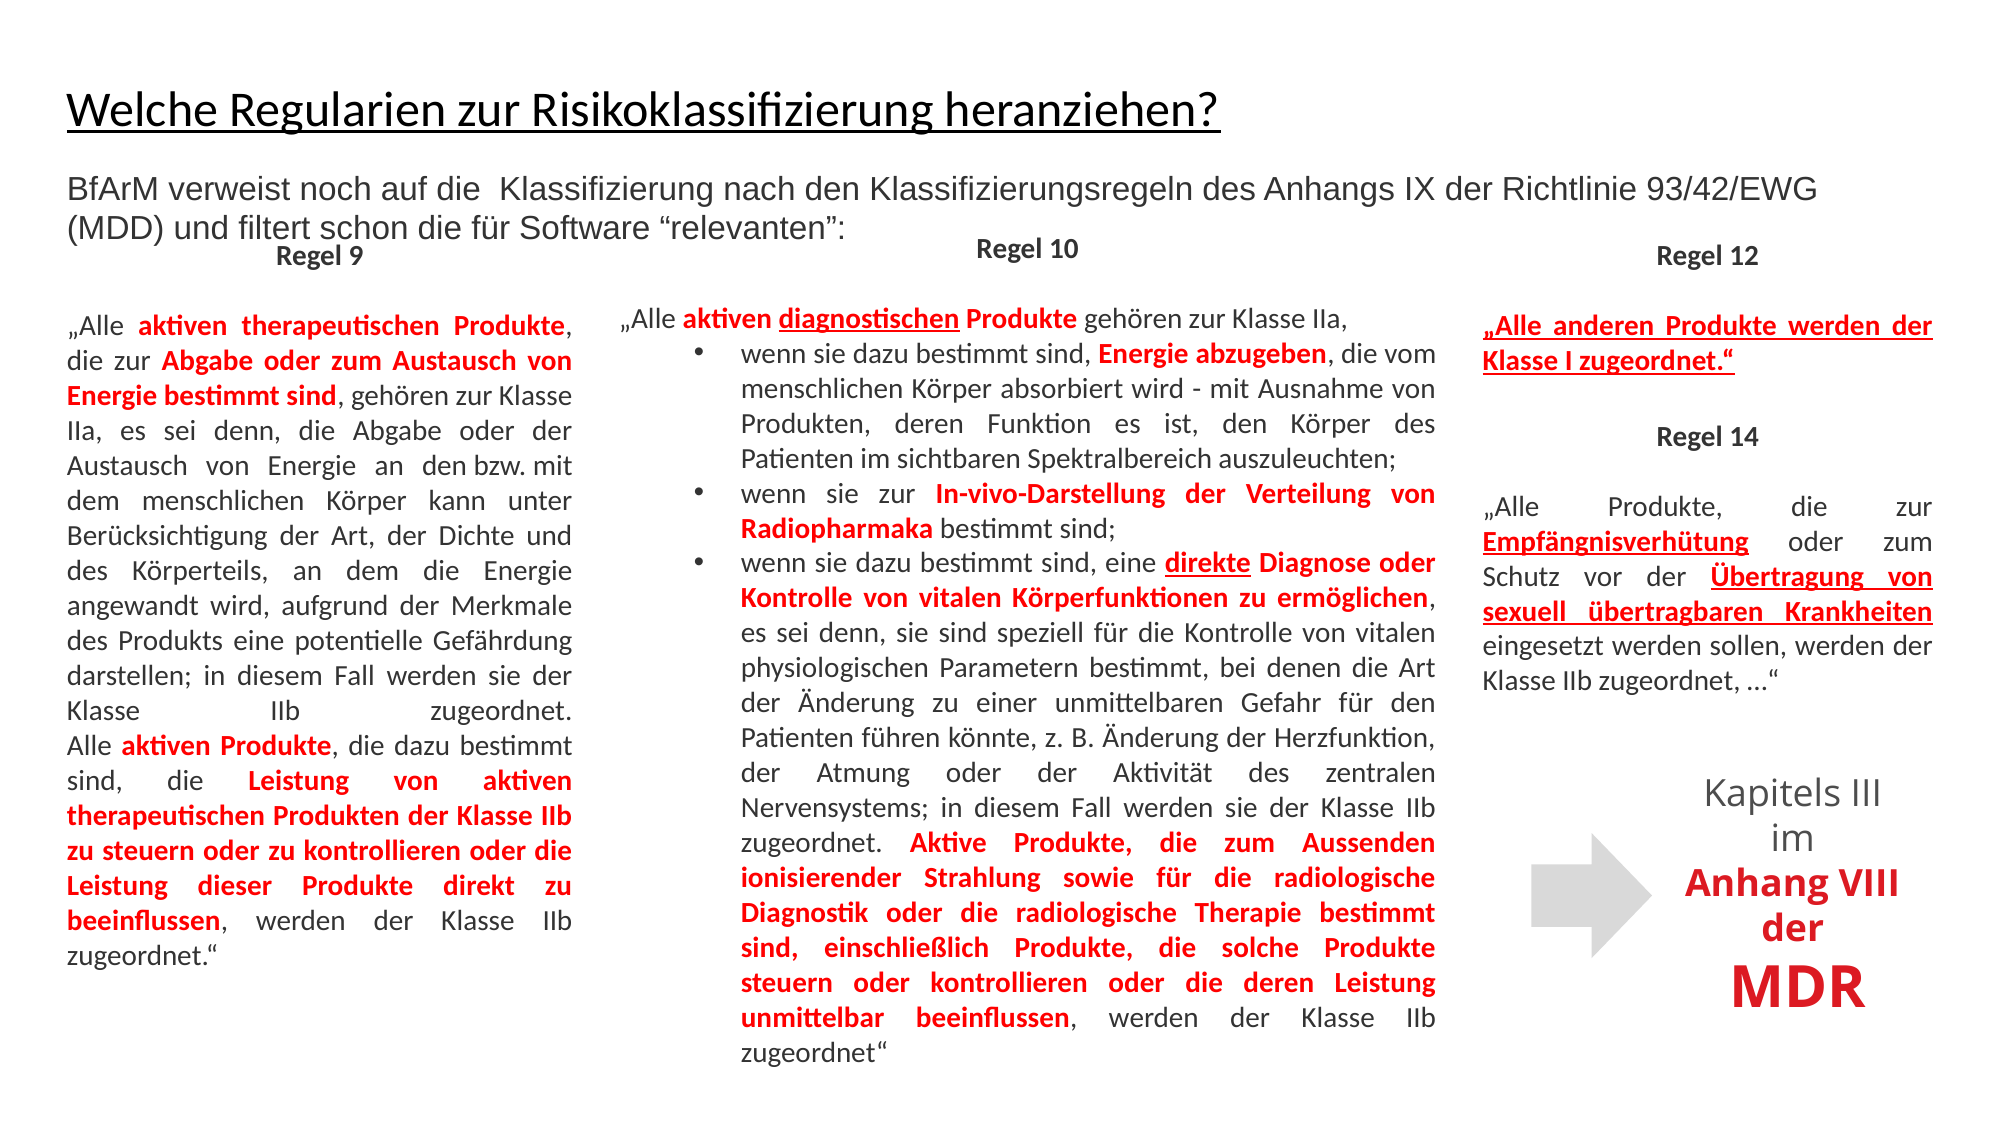

Welche Regularien zur Risikoklassifizierung heranziehen?
BfArM verweist noch auf die  Klassifizierung nach den Klassifizierungsregeln des Anhangs IX der Richtlinie 93/42/EWG (MDD) und filtert schon die für Software “relevanten”:
Regel 10
„Alle aktiven diagnostischen Produkte gehören zur Klasse IIa,
wenn sie dazu bestimmt sind, Energie abzugeben, die vom menschlichen Körper absorbiert wird - mit Ausnahme von Produkten, deren Funktion es ist, den Körper des Patienten im sichtbaren Spektralbereich auszuleuchten;
wenn sie zur In-vivo-Darstellung der Verteilung von Radiopharmaka bestimmt sind;
wenn sie dazu bestimmt sind, eine direkte Diagnose oder Kontrolle von vitalen Körperfunktionen zu ermöglichen, es sei denn, sie sind speziell für die Kontrolle von vitalen physiologischen Parametern bestimmt, bei denen die Art der Änderung zu einer unmittelbaren Gefahr für den Patienten führen könnte, z. B. Änderung der Herzfunktion, der Atmung oder der Aktivität des zentralen Nervensystems; in diesem Fall werden sie der Klasse IIb zugeordnet. Aktive Produkte, die zum Aussenden ionisierender Strahlung sowie für die radiologische Diagnostik oder die radiologische Therapie bestimmt sind, einschließlich Produkte, die solche Produkte steuern oder kontrollieren oder die deren Leistung unmittelbar beeinflussen, werden der Klasse IIb zugeordnet“
Regel 9
„Alle aktiven therapeutischen Produkte, die zur Abgabe oder zum Austausch von Energie bestimmt sind, gehören zur Klasse IIa, es sei denn, die Abgabe oder der Austausch von Energie an den bzw. mit dem menschlichen Körper kann unter Berücksichtigung der Art, der Dichte und des Körperteils, an dem die Energie angewandt wird, aufgrund der Merkmale des Produkts eine potentielle Gefährdung darstellen; in diesem Fall werden sie der Klasse IIb zugeordnet.
Alle aktiven Produkte, die dazu bestimmt sind, die Leistung von aktiven therapeutischen Produkten der Klasse IIb zu steuern oder zu kontrollieren oder die Leistung dieser Produkte direkt zu beeinflussen, werden der Klasse IIb zugeordnet.“
Regel 12
„Alle anderen Produkte werden der Klasse I zugeordnet.“
Regel 14
„Alle Produkte, die zur Empfängnisverhütung oder zum Schutz vor der Übertragung von sexuell übertragbaren Krankheiten eingesetzt werden sollen, werden der Klasse IIb zugeordnet, …“
Kapitels III
im
Anhang VIII
der
MDR